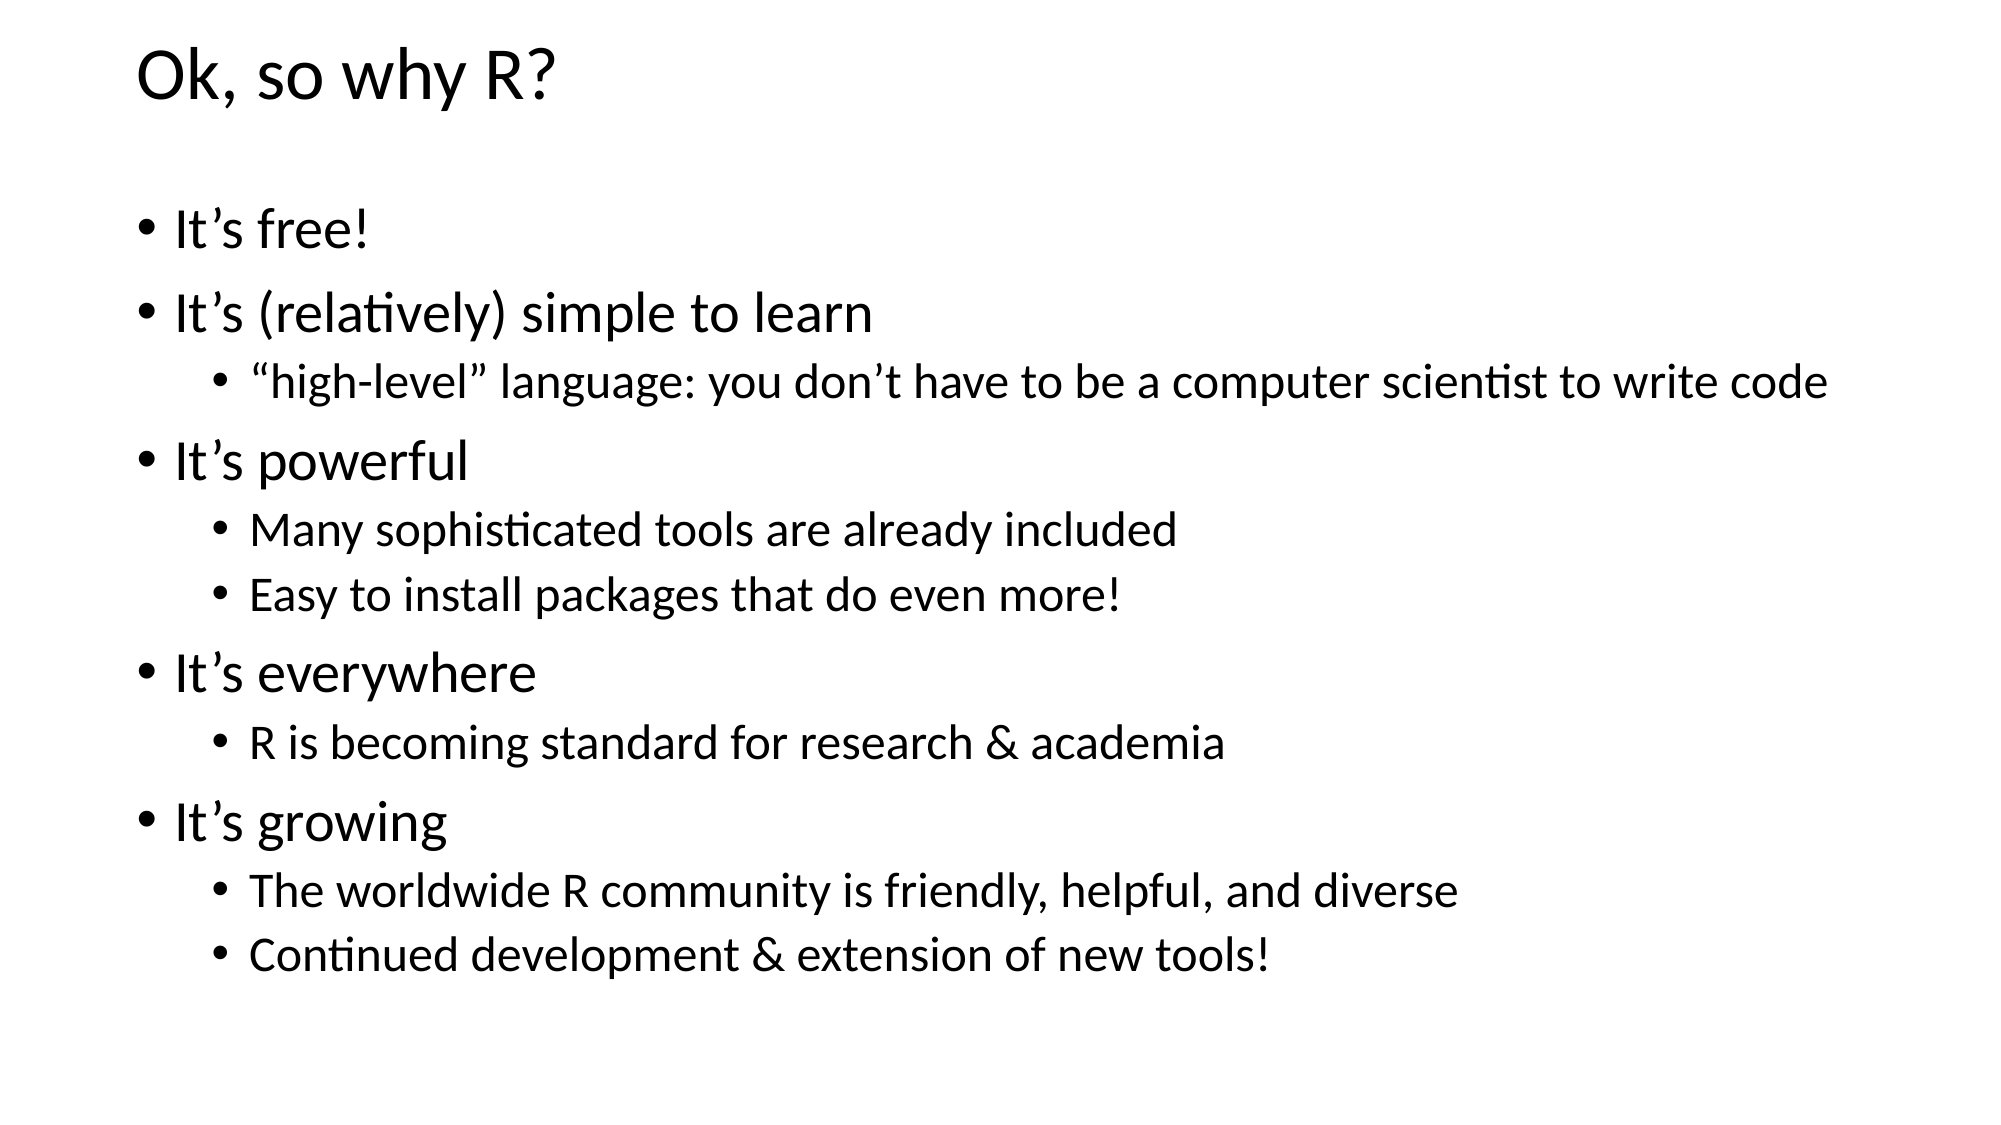

# Ok, so why R?

It’s free!
It’s (relatively) simple to learn
“high-level” language: you don’t have to be a computer scientist to write code
It’s powerful
Many sophisticated tools are already included
Easy to install packages that do even more!
It’s everywhere
R is becoming standard for research & academia
It’s growing
The worldwide R community is friendly, helpful, and diverse
Continued development & extension of new tools!